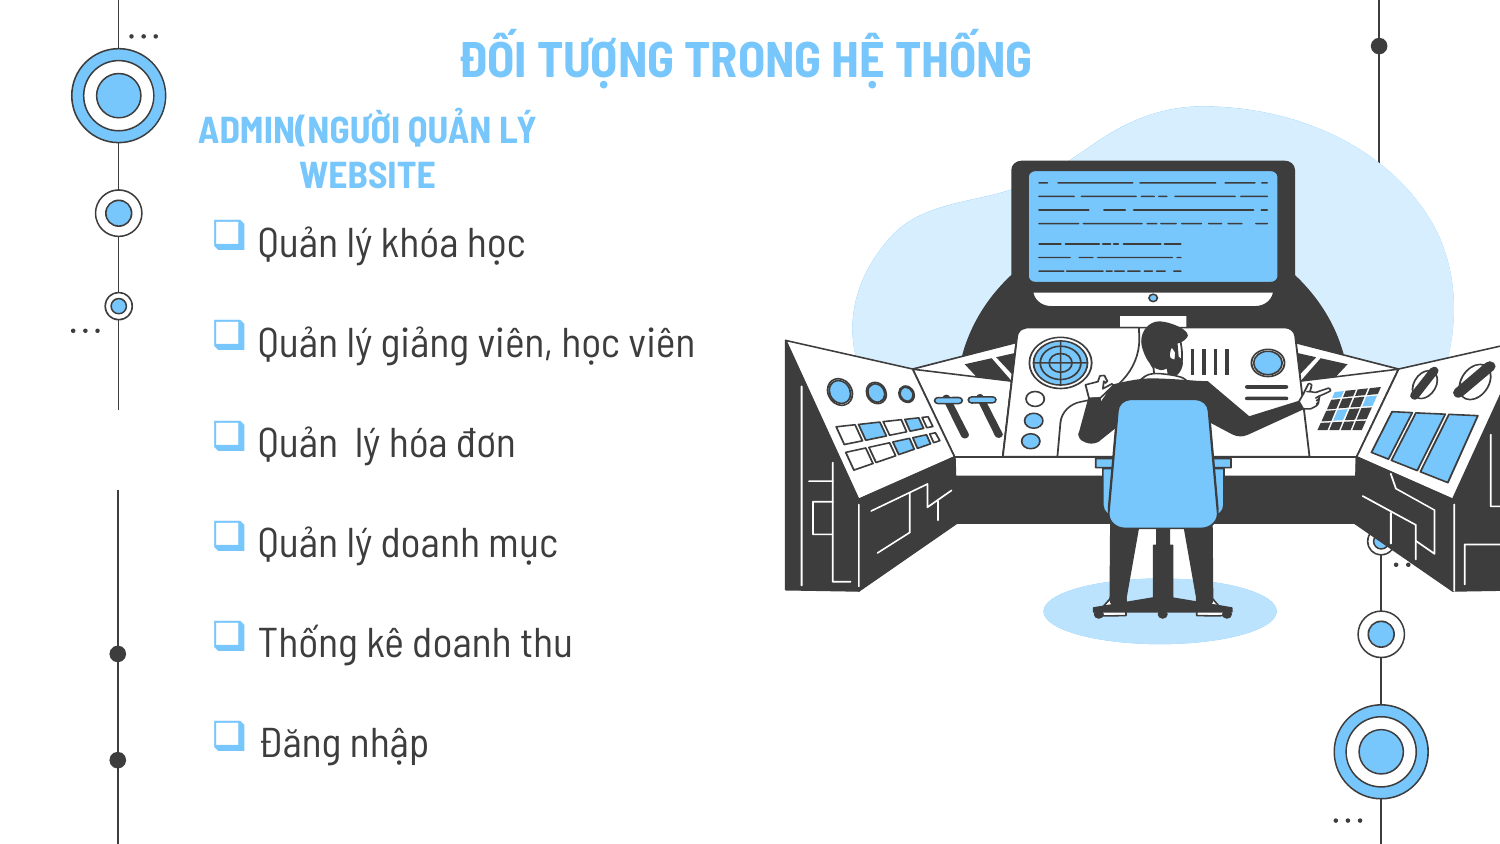

# ĐỐI TƯỢNG TRONG HỆ THỐNG
ADMIN(NGƯỜI QUẢN LÝ WEBSITE

Quản lý khóa học

Quản lý giảng viên, học viên

Quản  lý hóa đơn

Quản lý doanh mục

Thống kê doanh thu

Đăng nhập